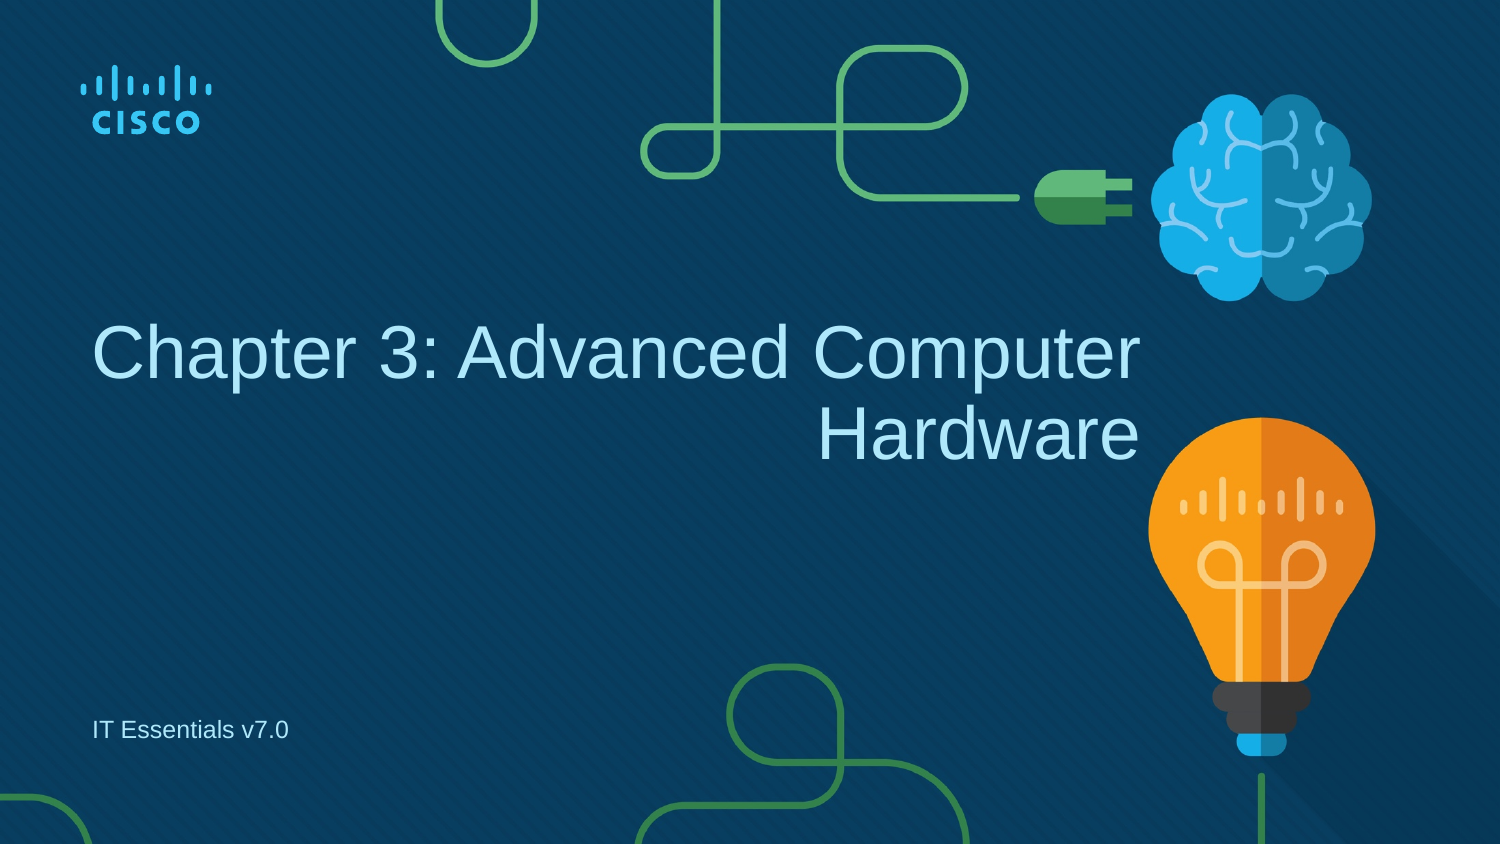

# Chapter 3: Advanced Computer Hardware
IT Essentials v7.0